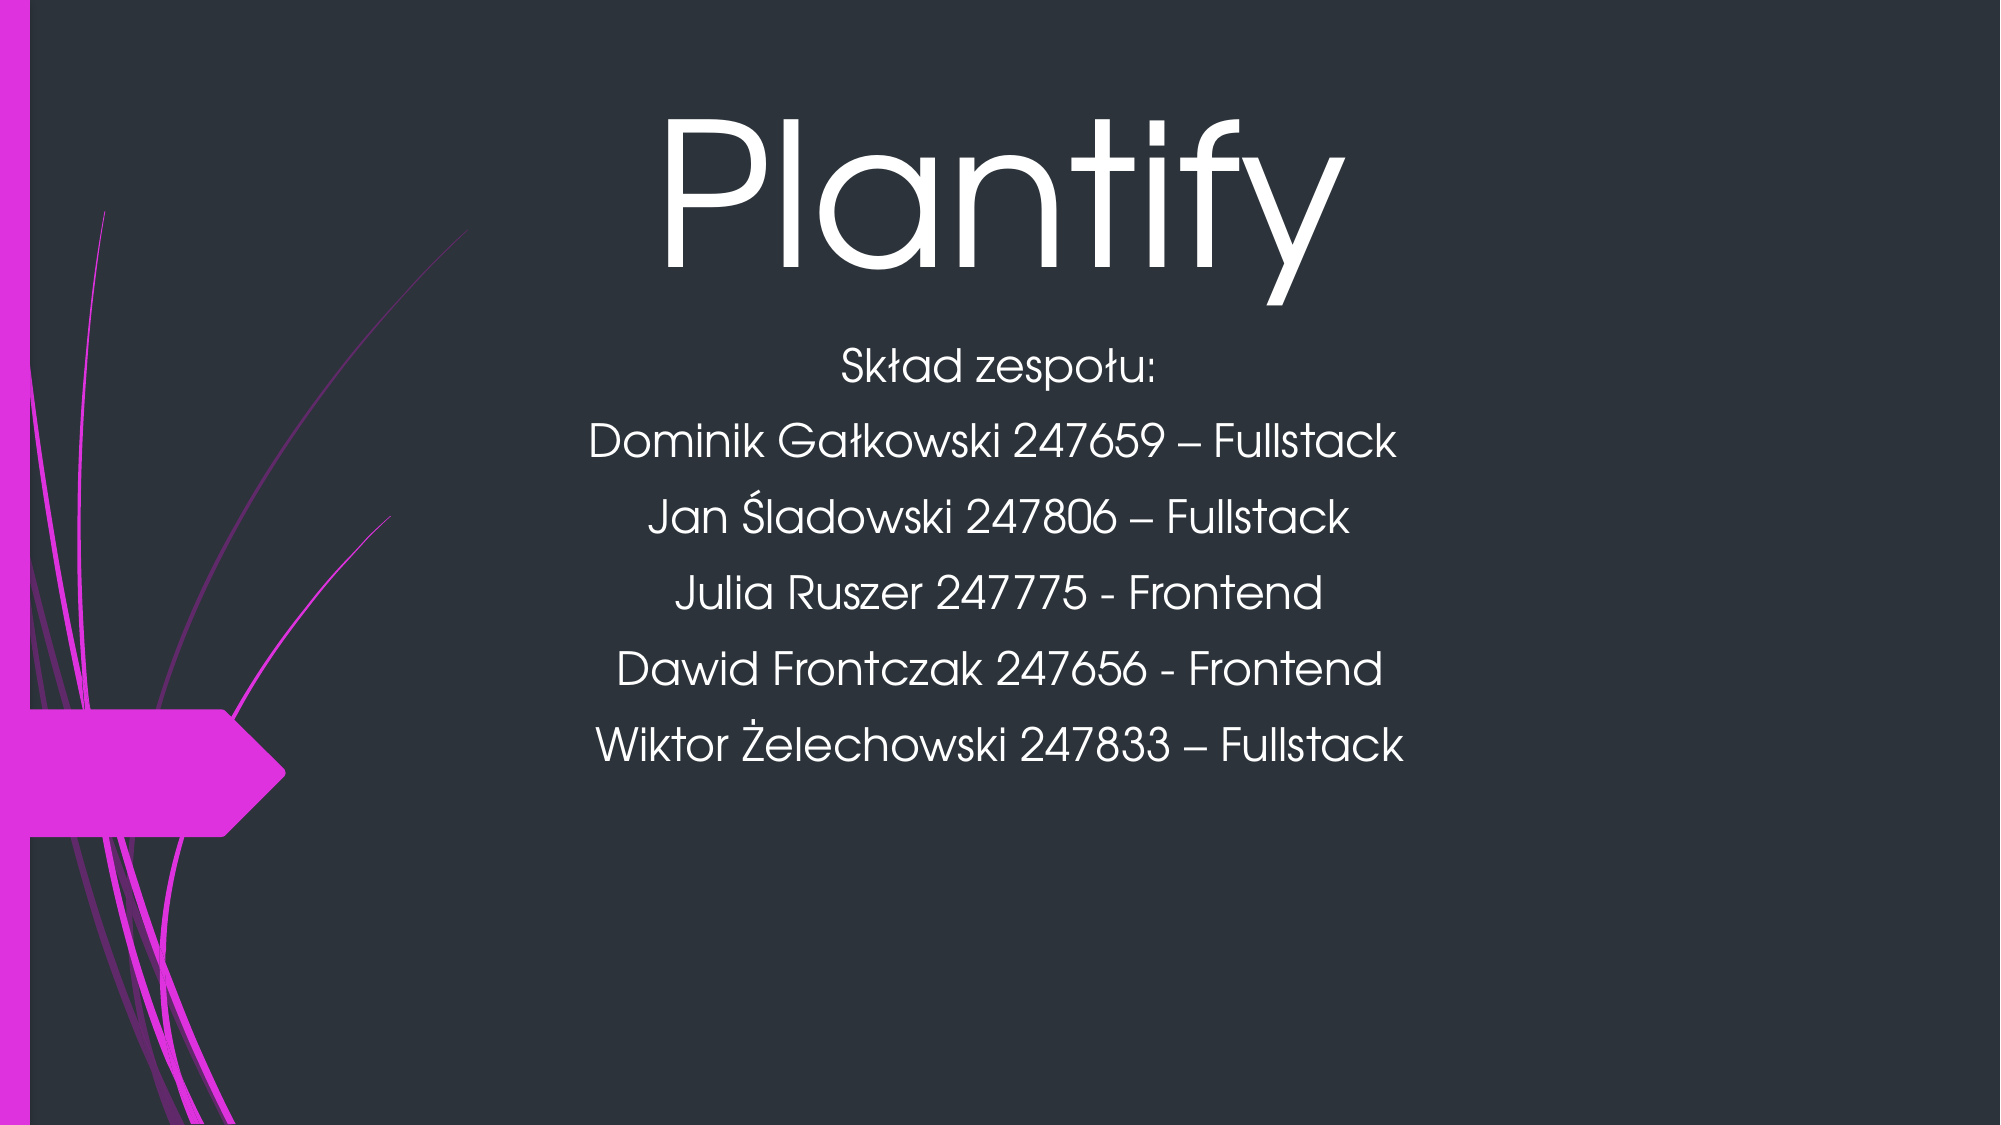

# Plantify
Skład zespołu:
Dominik Gałkowski 247659 – Fullstack
Jan Śladowski 247806 – Fullstack
Julia Ruszer 247775 - Frontend
Dawid Frontczak 247656 - Frontend
Wiktor Żelechowski 247833 – Fullstack